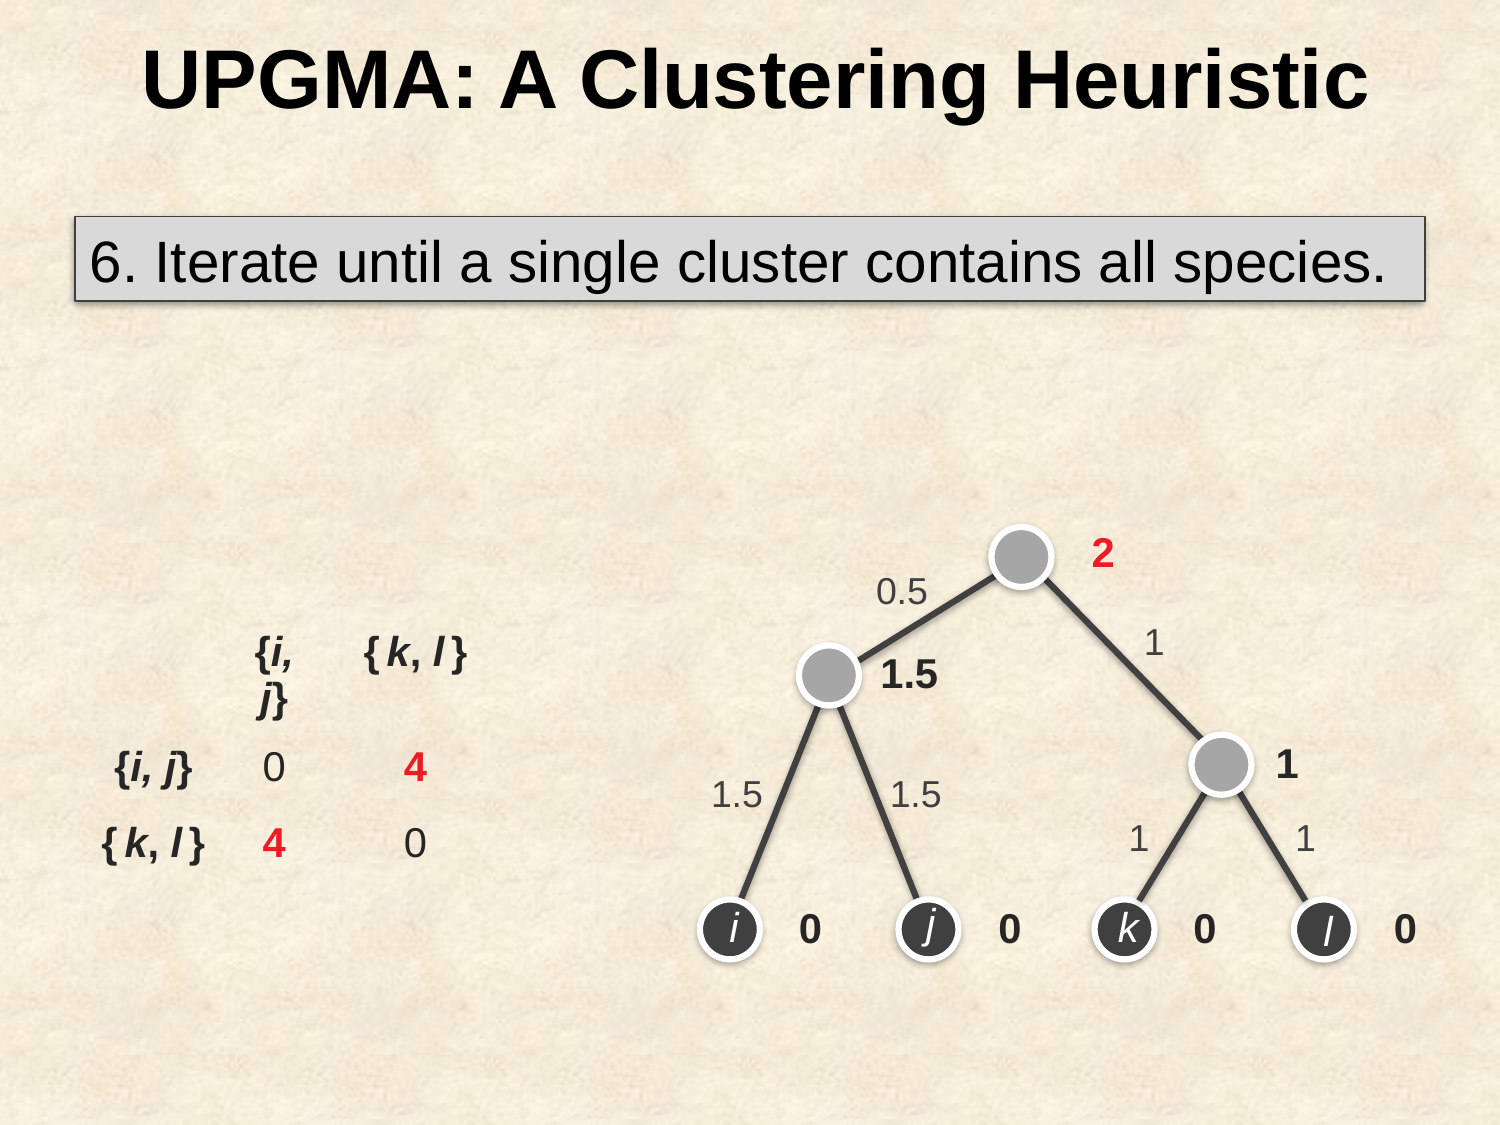

UPGMA: A Clustering Heuristic
6. Iterate until a single cluster contains all species.
2

0.5
1
|  | {i, j} | { k, l } |
| --- | --- | --- |
| {i, j} | 0 | 4 |
| { k, l } | 4 | 0 |
1.5

1

1.5
1.5
1
1
j

i

k

l

0
0
0
0